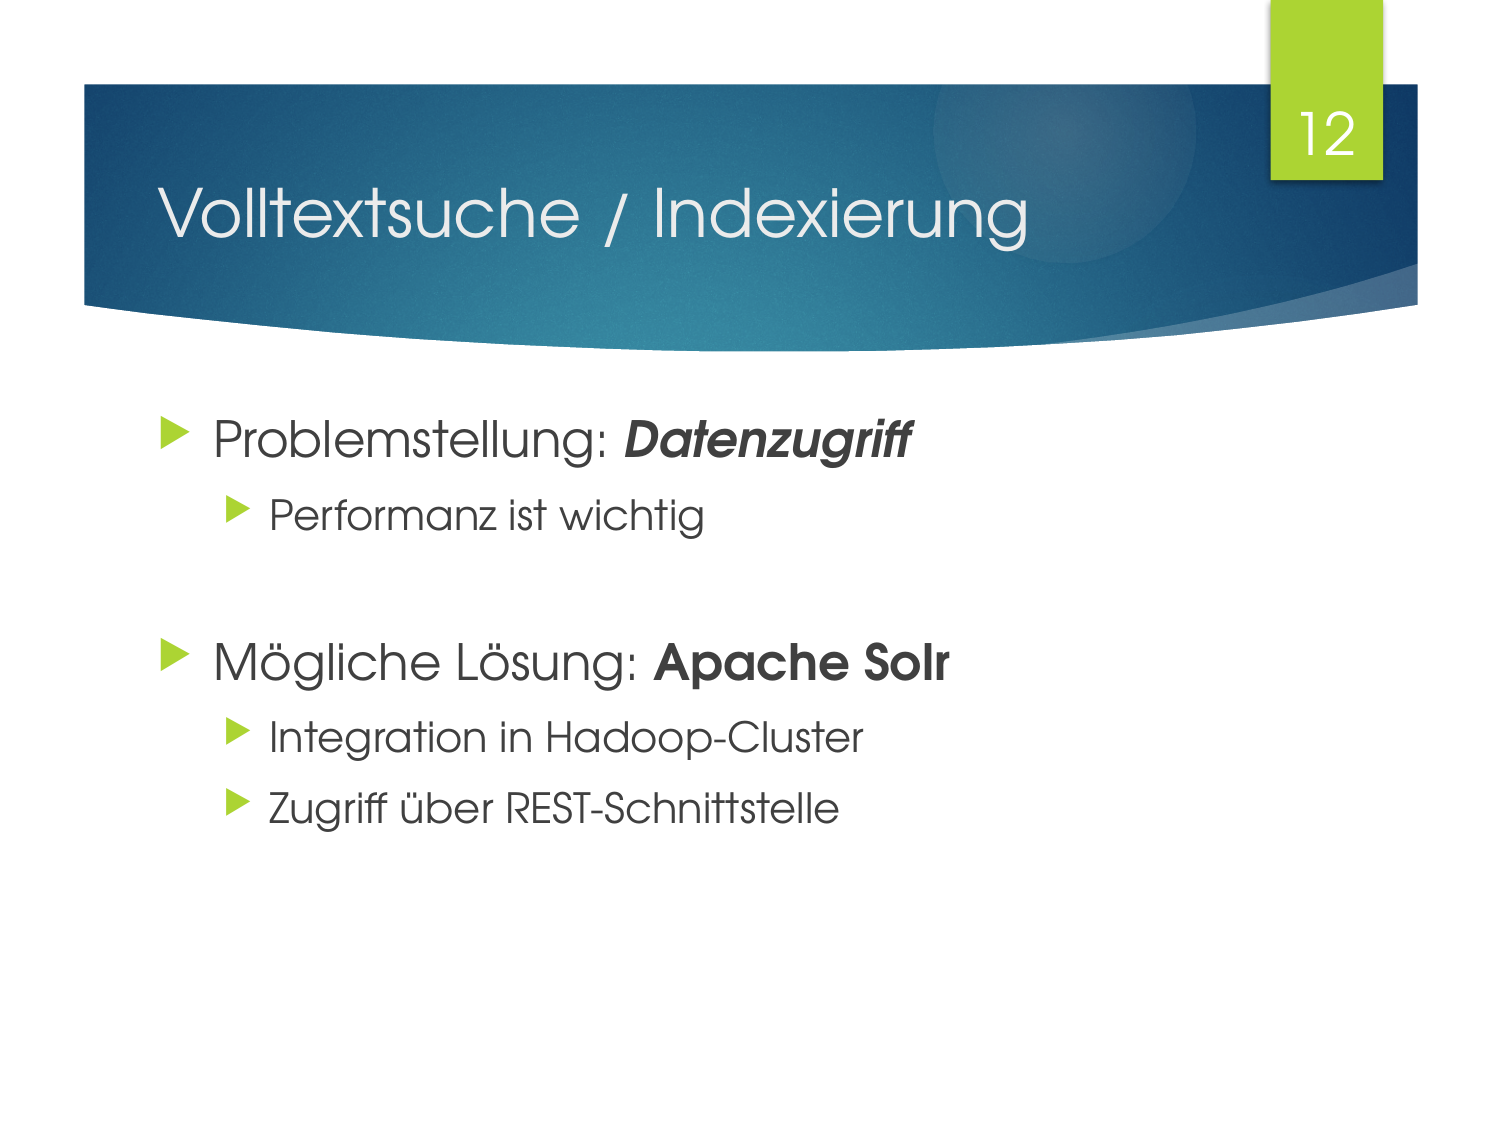

12
# Volltextsuche / Indexierung
Problemstellung: Datenzugriff
Performanz ist wichtig

Mögliche Lösung: Apache Solr
Integration in Hadoop-Cluster
Zugriff über REST-Schnittstelle